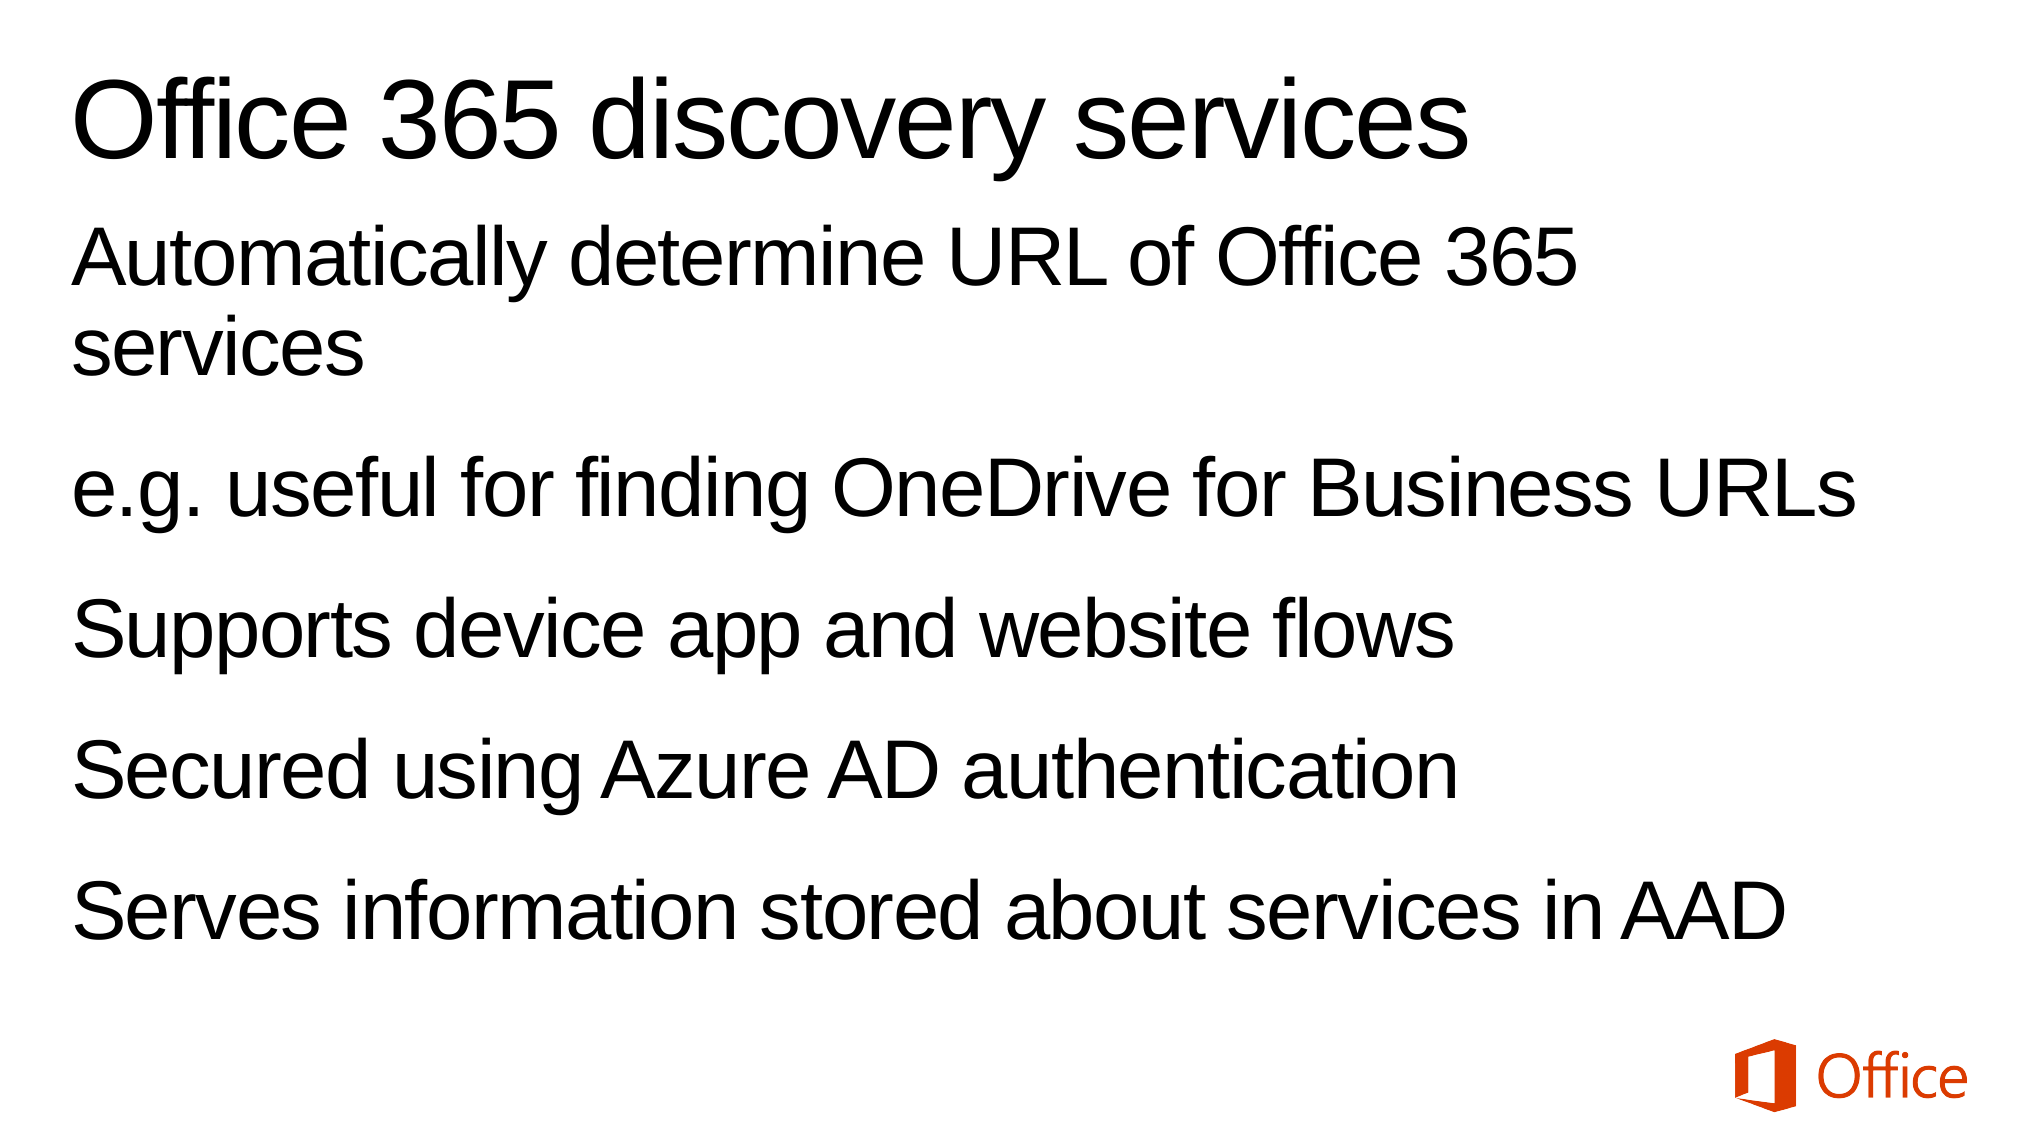

# Office 365 discovery services
Automatically determine URL of Office 365 services
e.g. useful for finding OneDrive for Business URLs
Supports device app and website flows
Secured using Azure AD authentication
Serves information stored about services in AAD